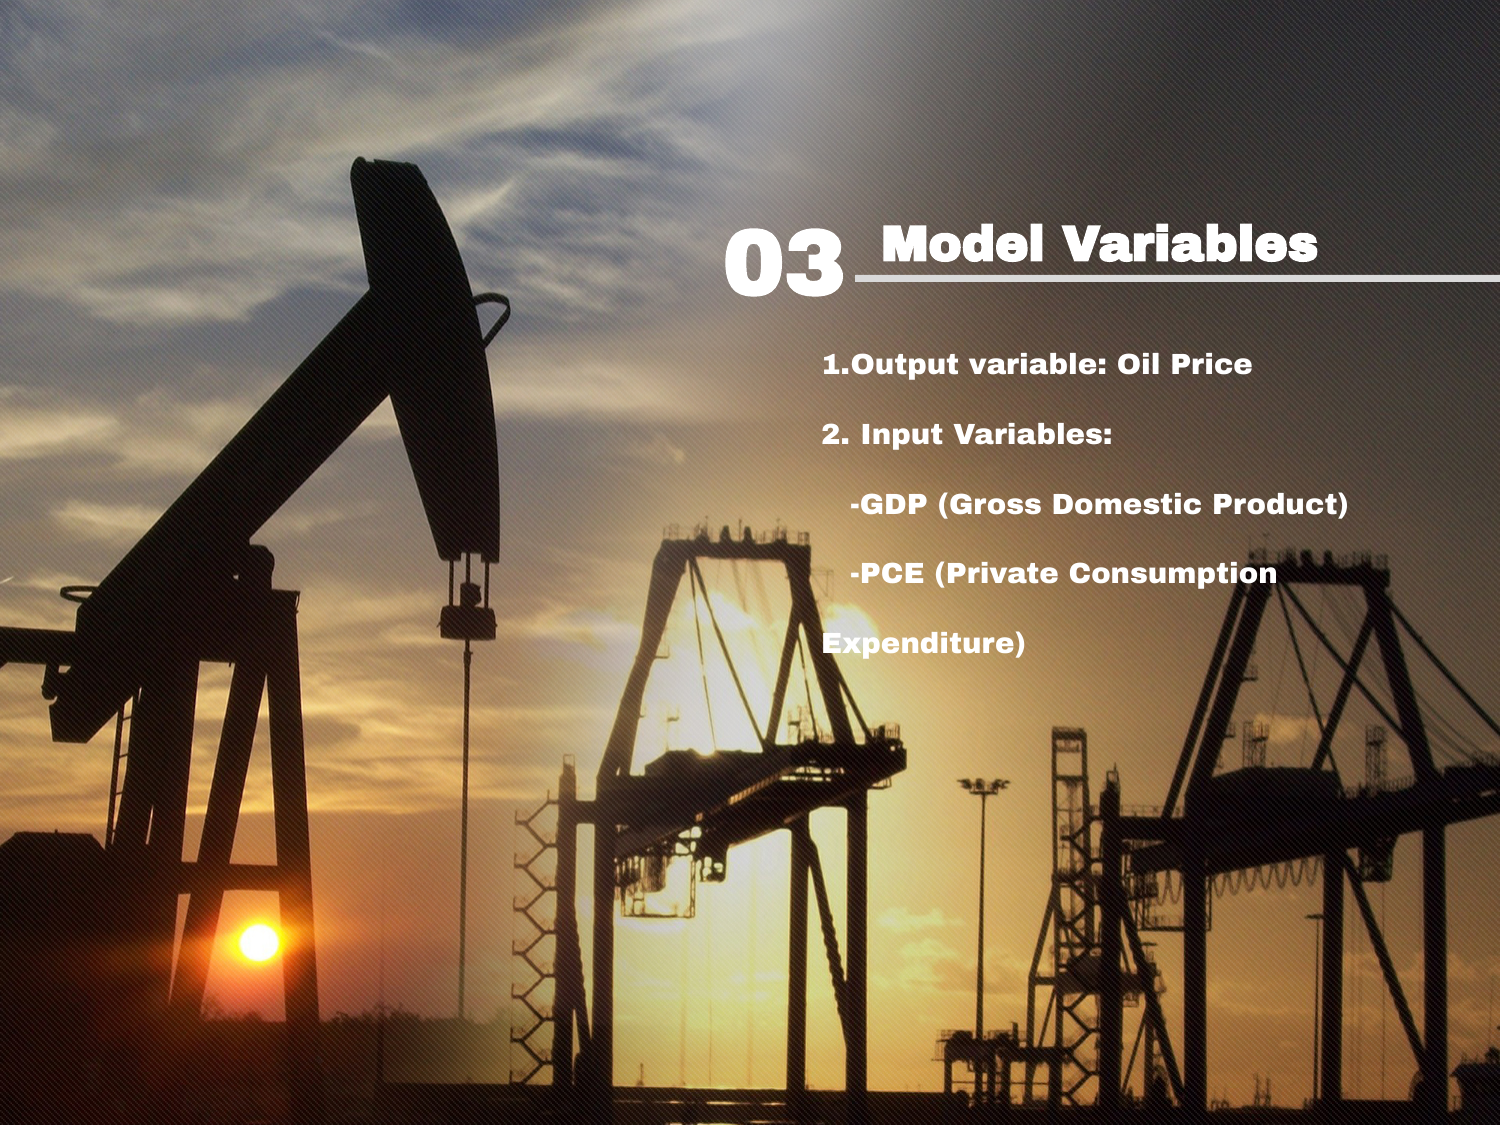

03
Model Variables

Output variable: Oil Price
 Input Variables:
   -GDP (Gross Domestic Product)
   -PCE (Private Consumption Expenditure)